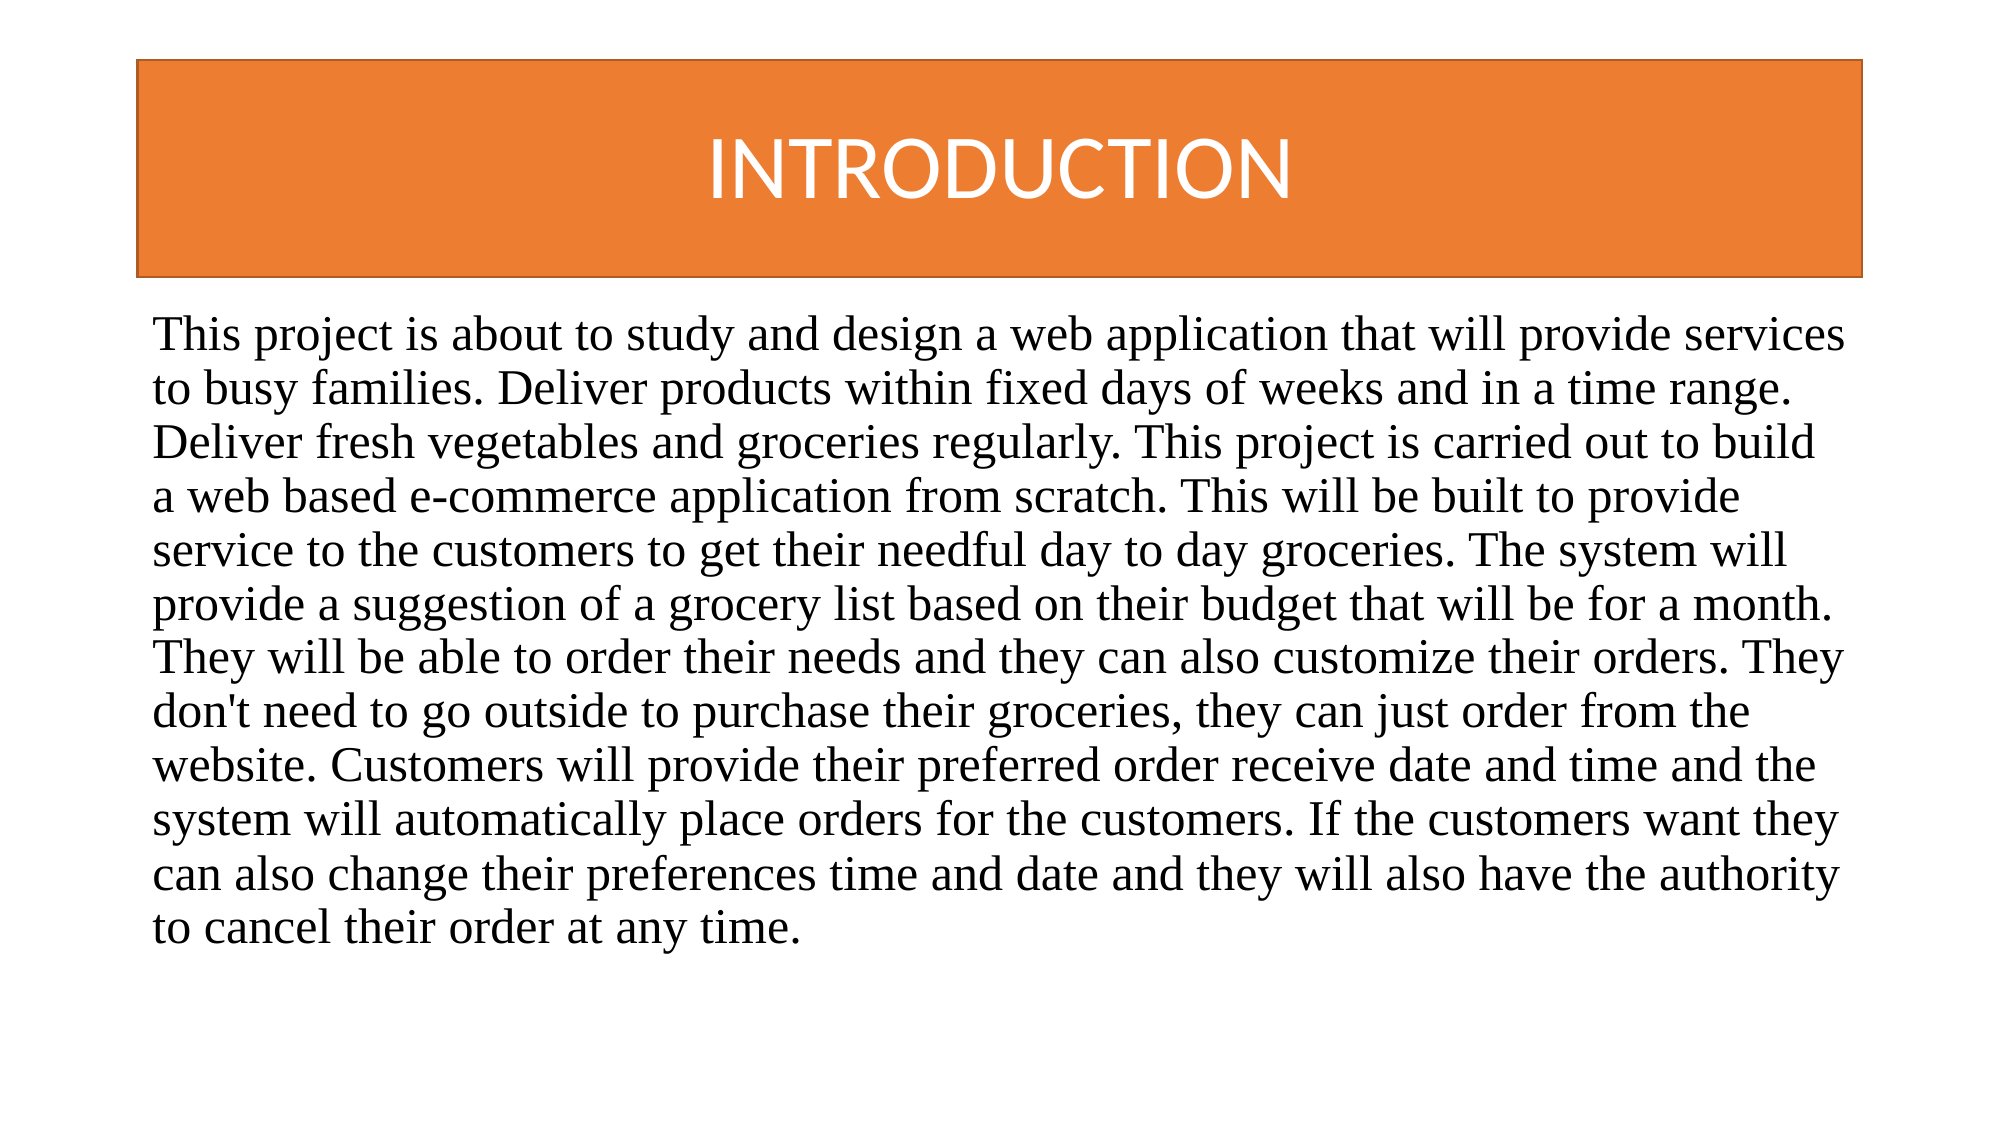

# INTRODUCTION
This project is about to study and design a web application that will provide services to busy families. Deliver products within fixed days of weeks and in a time range. Deliver fresh vegetables and groceries regularly. This project is carried out to build a web based e-commerce application from scratch. This will be built to provide service to the customers to get their needful day to day groceries. The system will provide a suggestion of a grocery list based on their budget that will be for a month. They will be able to order their needs and they can also customize their orders. They don't need to go outside to purchase their groceries, they can just order from the website. Customers will provide their preferred order receive date and time and the system will automatically place orders for the customers. If the customers want they can also change their preferences time and date and they will also have the authority to cancel their order at any time.